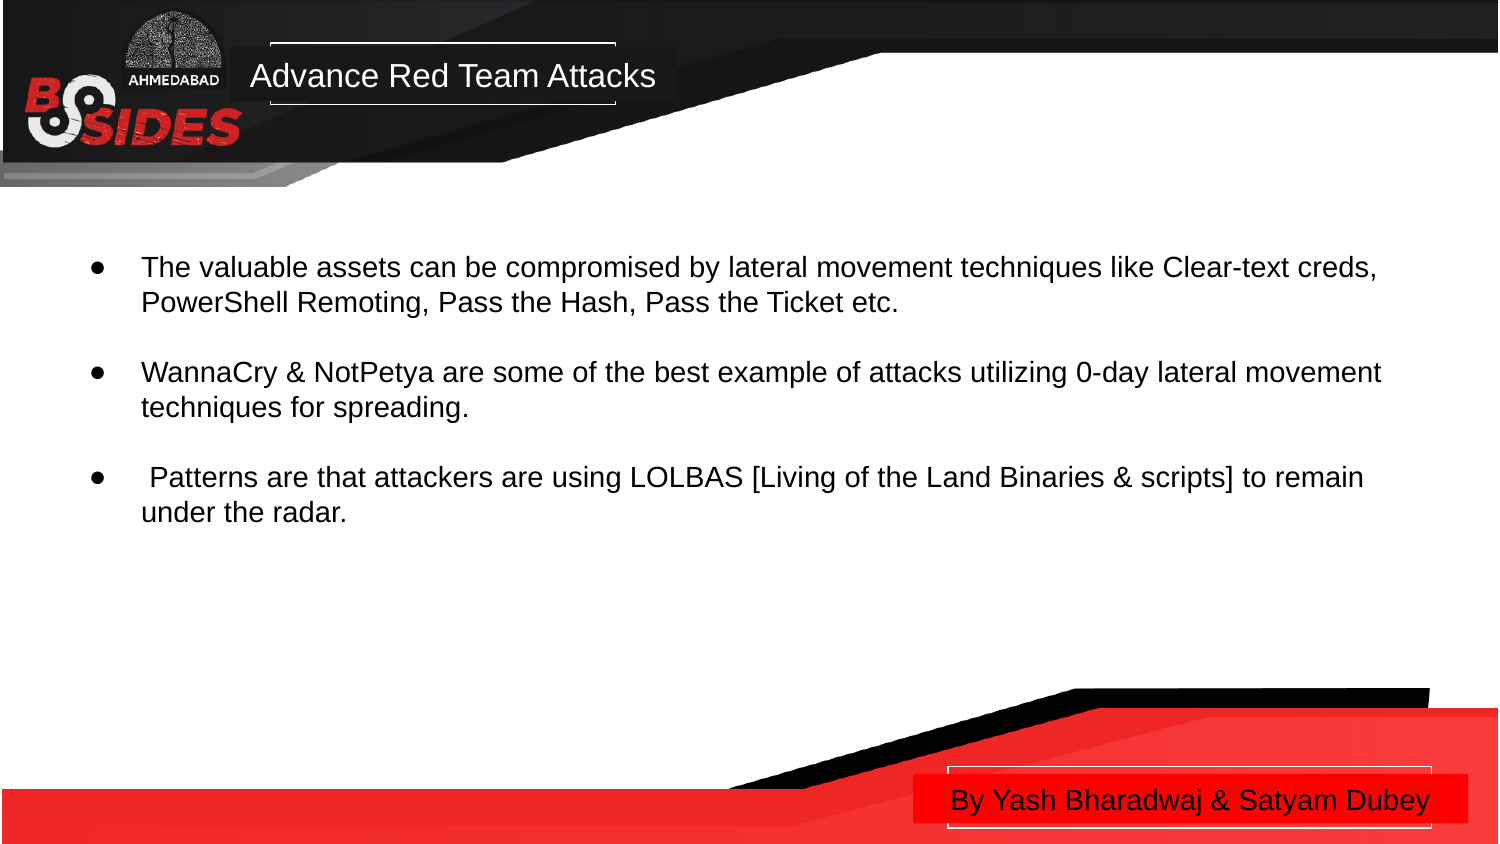

Advance Red Team Attacks
The valuable assets can be compromised by lateral movement techniques like Clear-text creds, PowerShell Remoting, Pass the Hash, Pass the Ticket etc.

WannaCry & NotPetya are some of the best example of attacks utilizing 0-day lateral movement techniques for spreading.

 Patterns are that attackers are using LOLBAS [Living of the Land Binaries & scripts] to remain under the radar.

By Yash Bharadwaj & Satyam Dubey